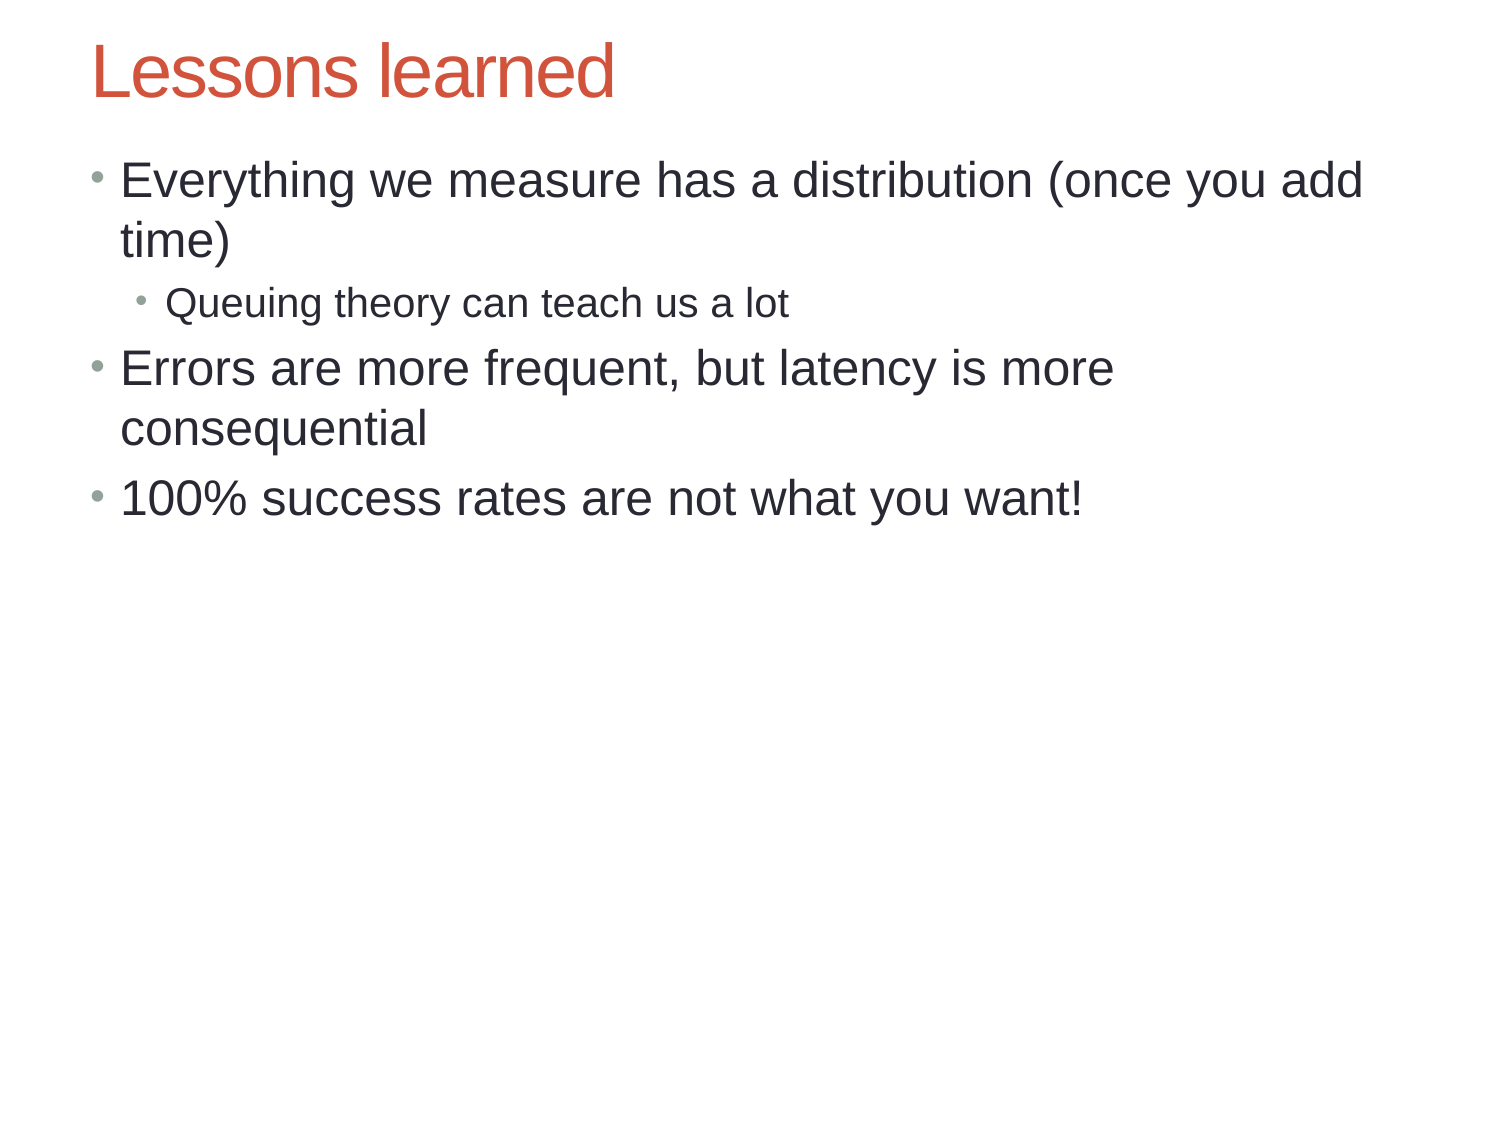

# Lessons learned
Everything we measure has a distribution (once you add time)
Queuing theory can teach us a lot
Errors are more frequent, but latency is more consequential
100% success rates are not what you want!